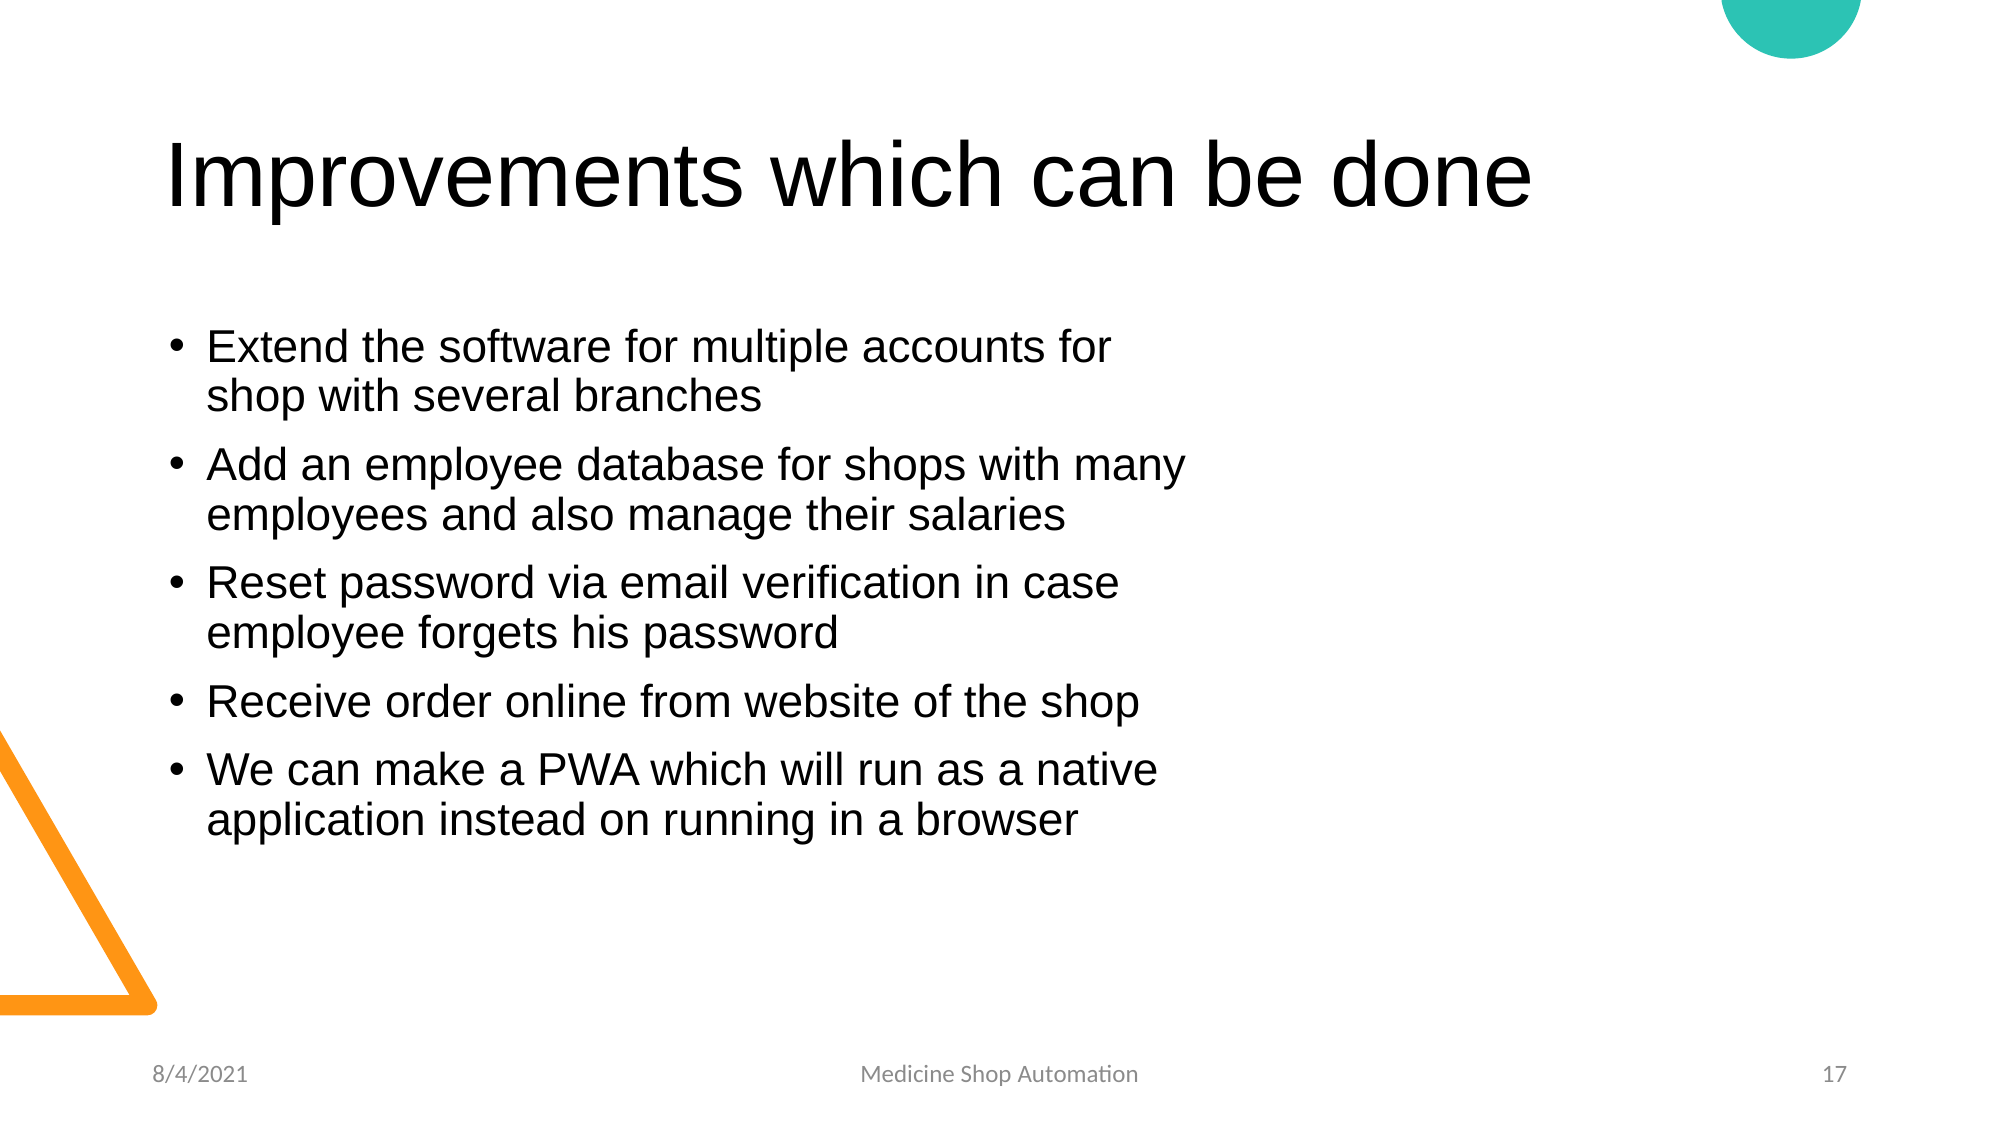

# Improvements which can be done
Extend the software for multiple accounts for shop with several branches
Add an employee database for shops with many employees and also manage their salaries
Reset password via email verification in case employee forgets his password
Receive order online from website of the shop
We can make a PWA which will run as a native application instead on running in a browser

8/4/2021
Medicine Shop Automation
17